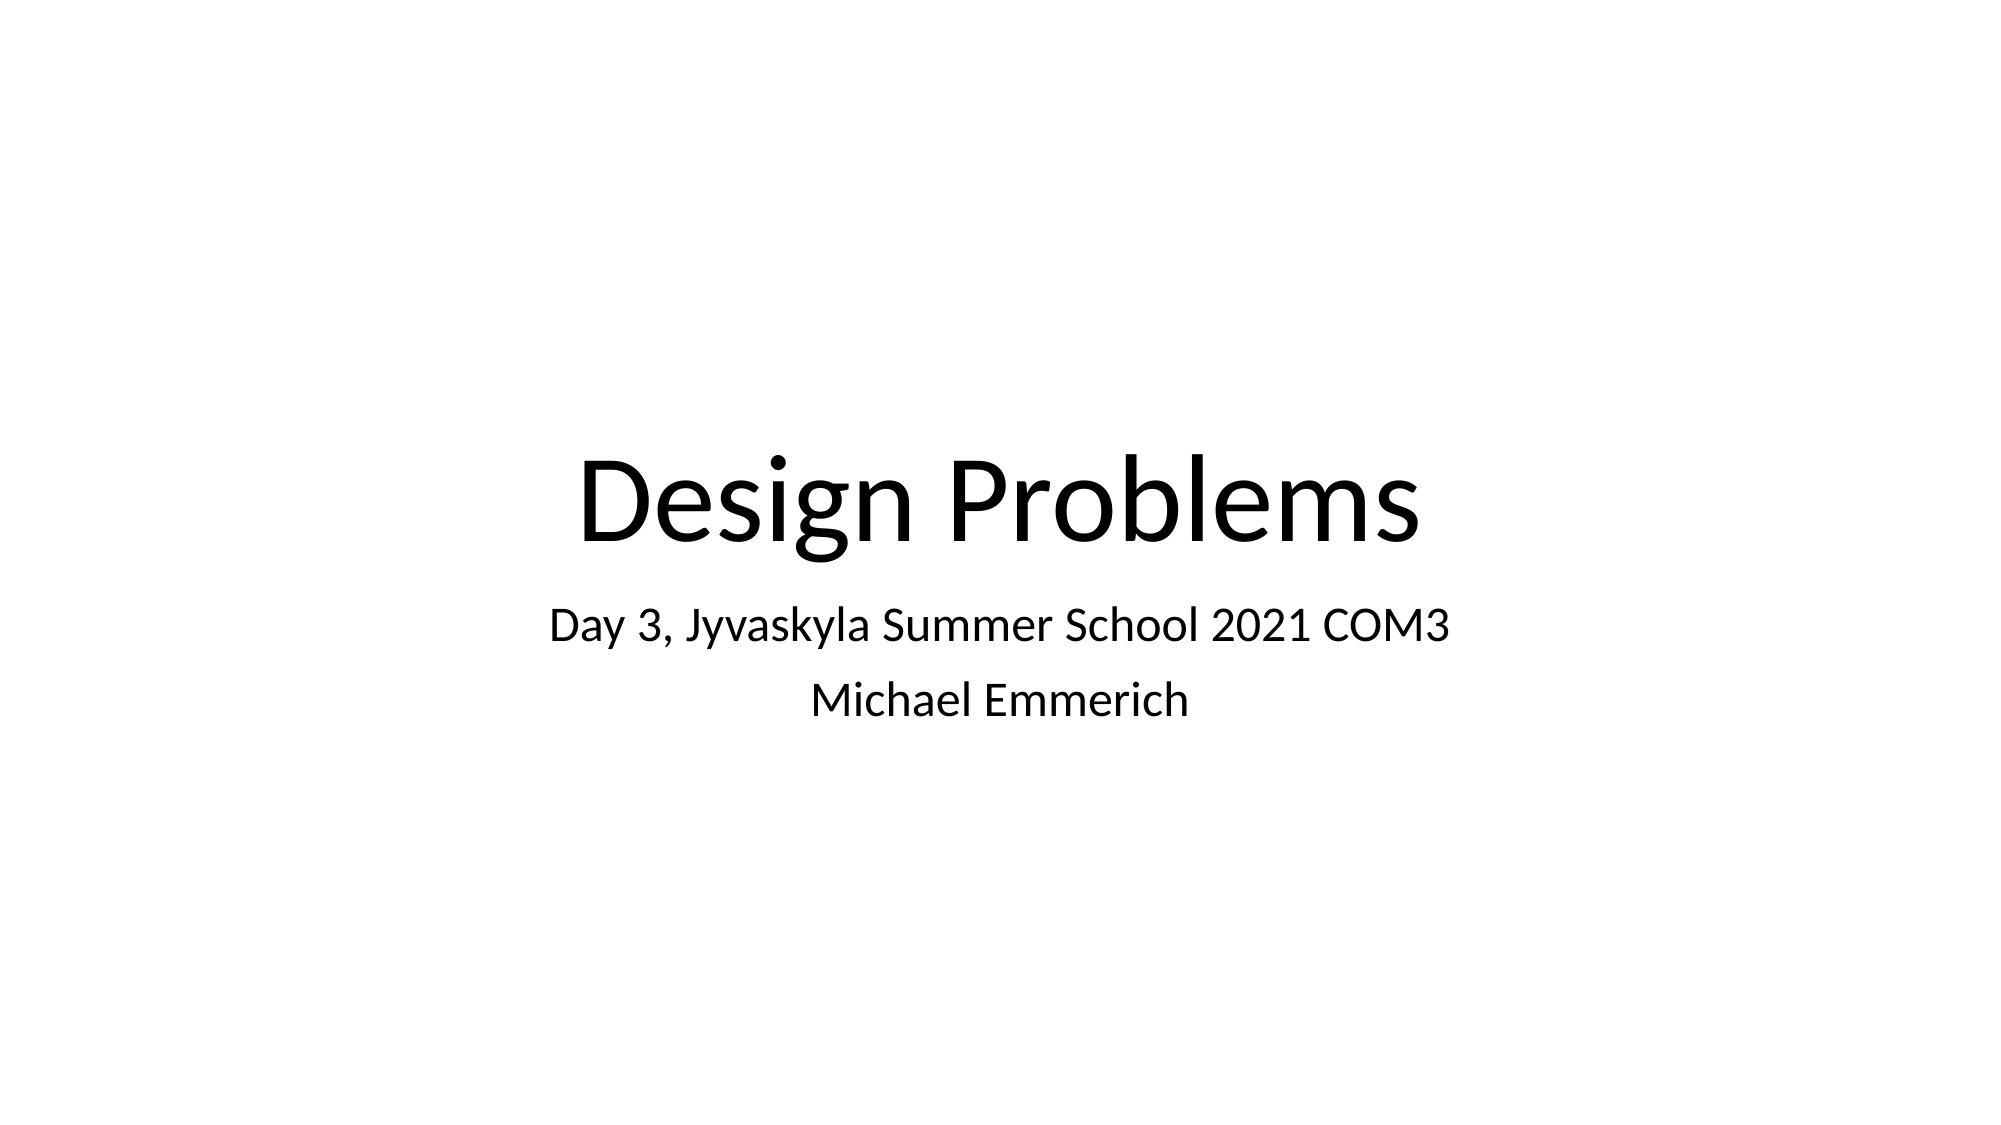

# Design Problems
Day 3, Jyvaskyla Summer School 2021 COM3
Michael Emmerich